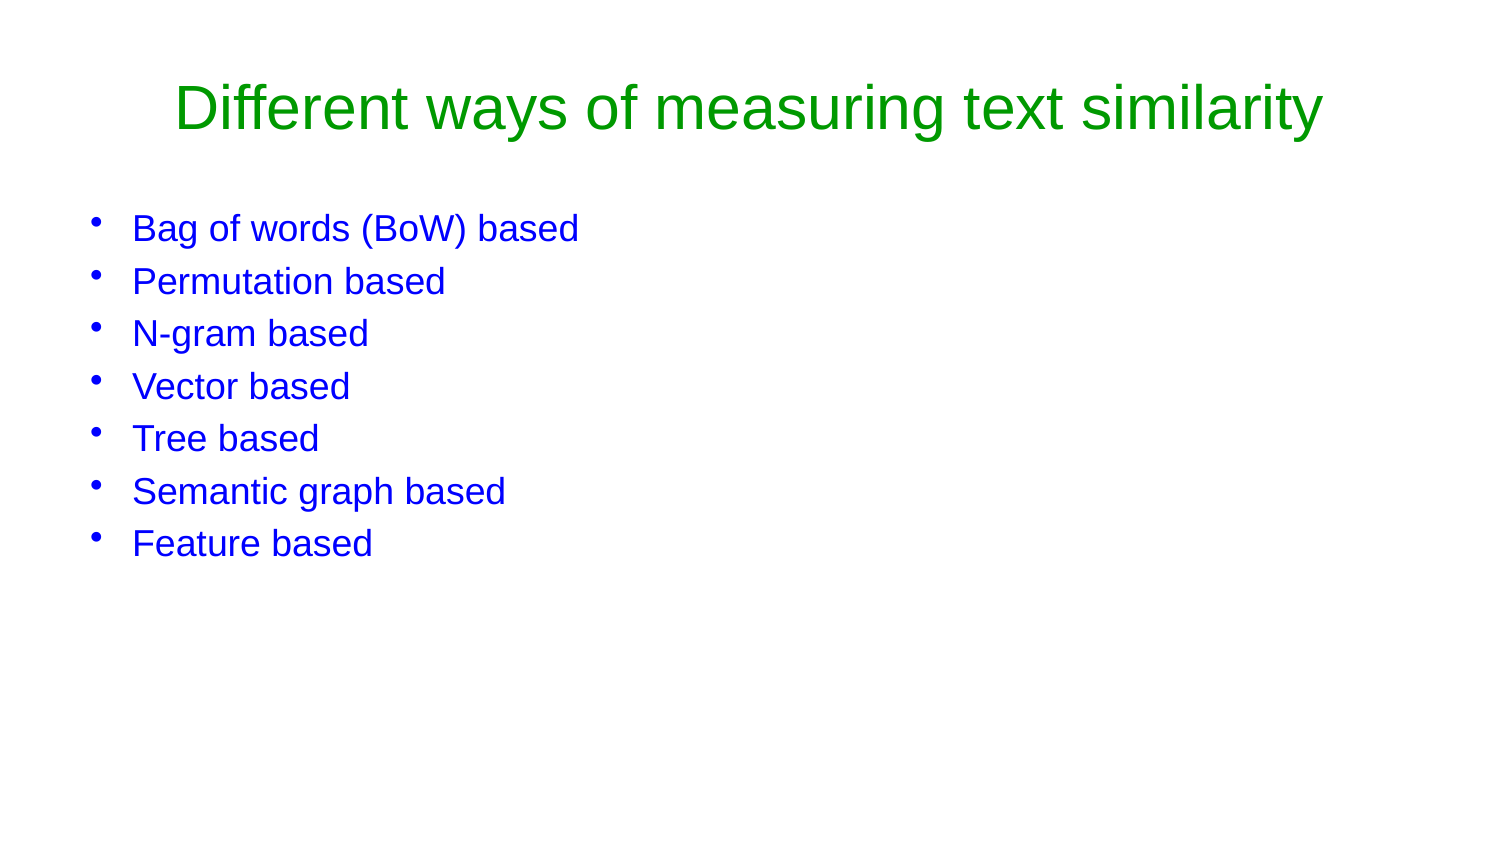

# Different ways of measuring text similarity
Bag of words (BoW) based
Permutation based
N-gram based
Vector based
Tree based
Semantic graph based
Feature based